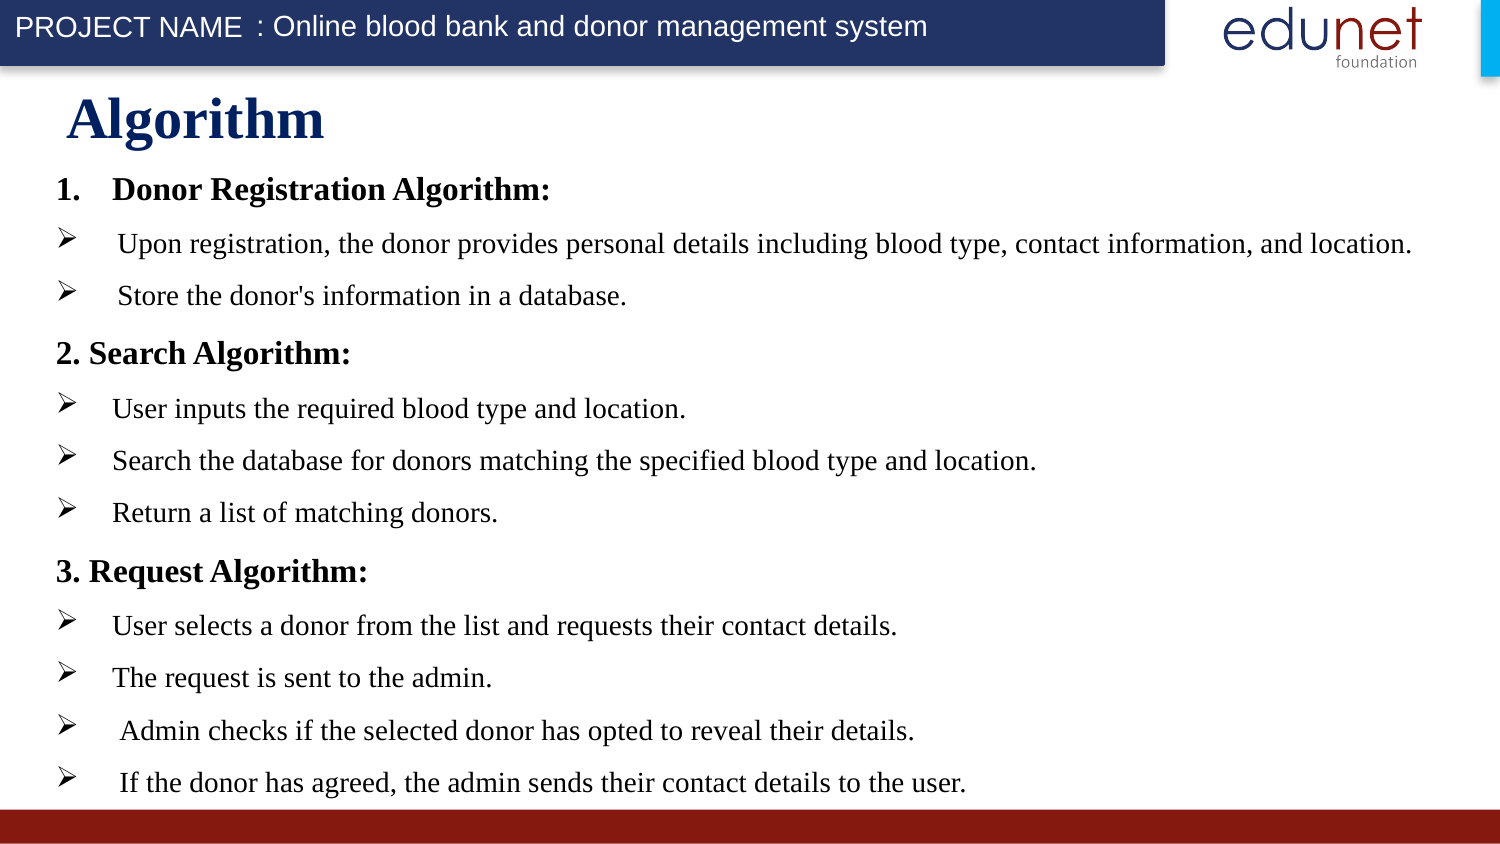

: Online blood bank and donor management system
# Algorithm
Donor Registration Algorithm:
  Upon registration, the donor provides personal details including blood type, contact information, and location.
  Store the donor's information in a database.
2. Search Algorithm:
User inputs the required blood type and location.
Search the database for donors matching the specified blood type and location.
Return a list of matching donors.
3. Request Algorithm:
User selects a donor from the list and requests their contact details.
The request is sent to the admin.
 Admin checks if the selected donor has opted to reveal their details.
 If the donor has agreed, the admin sends their contact details to the user.